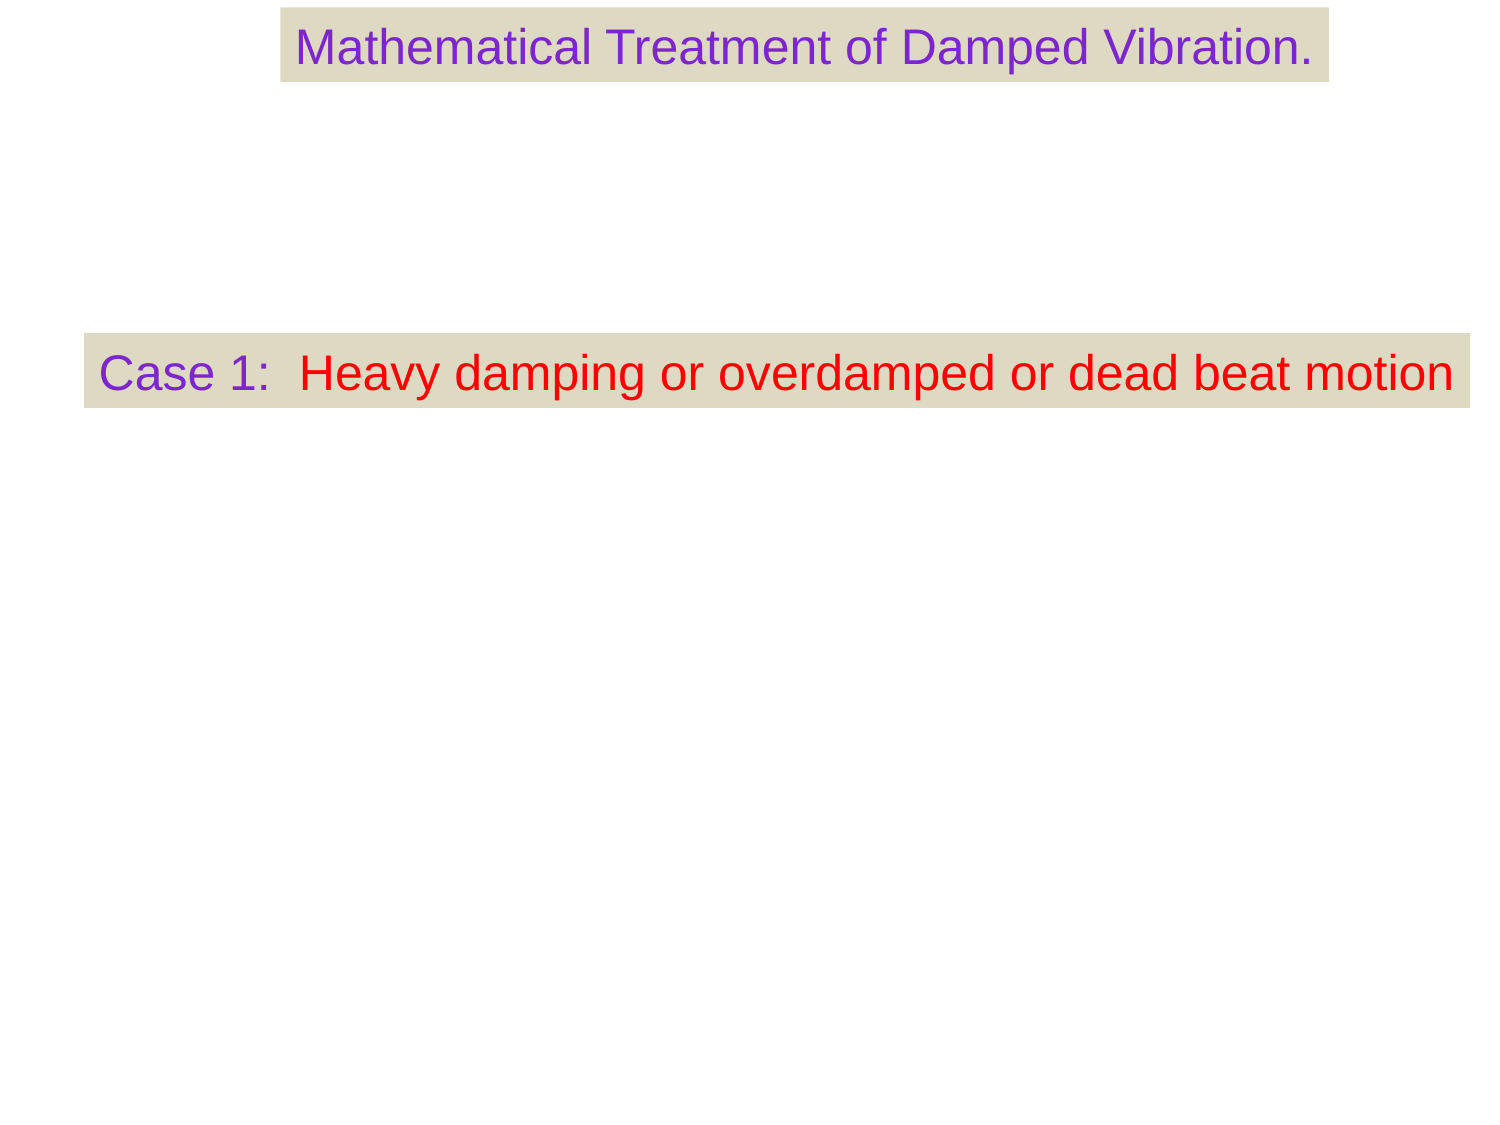

Mathematical Treatment of Damped Vibration.
Case 1:  Heavy damping or overdamped or dead beat motion